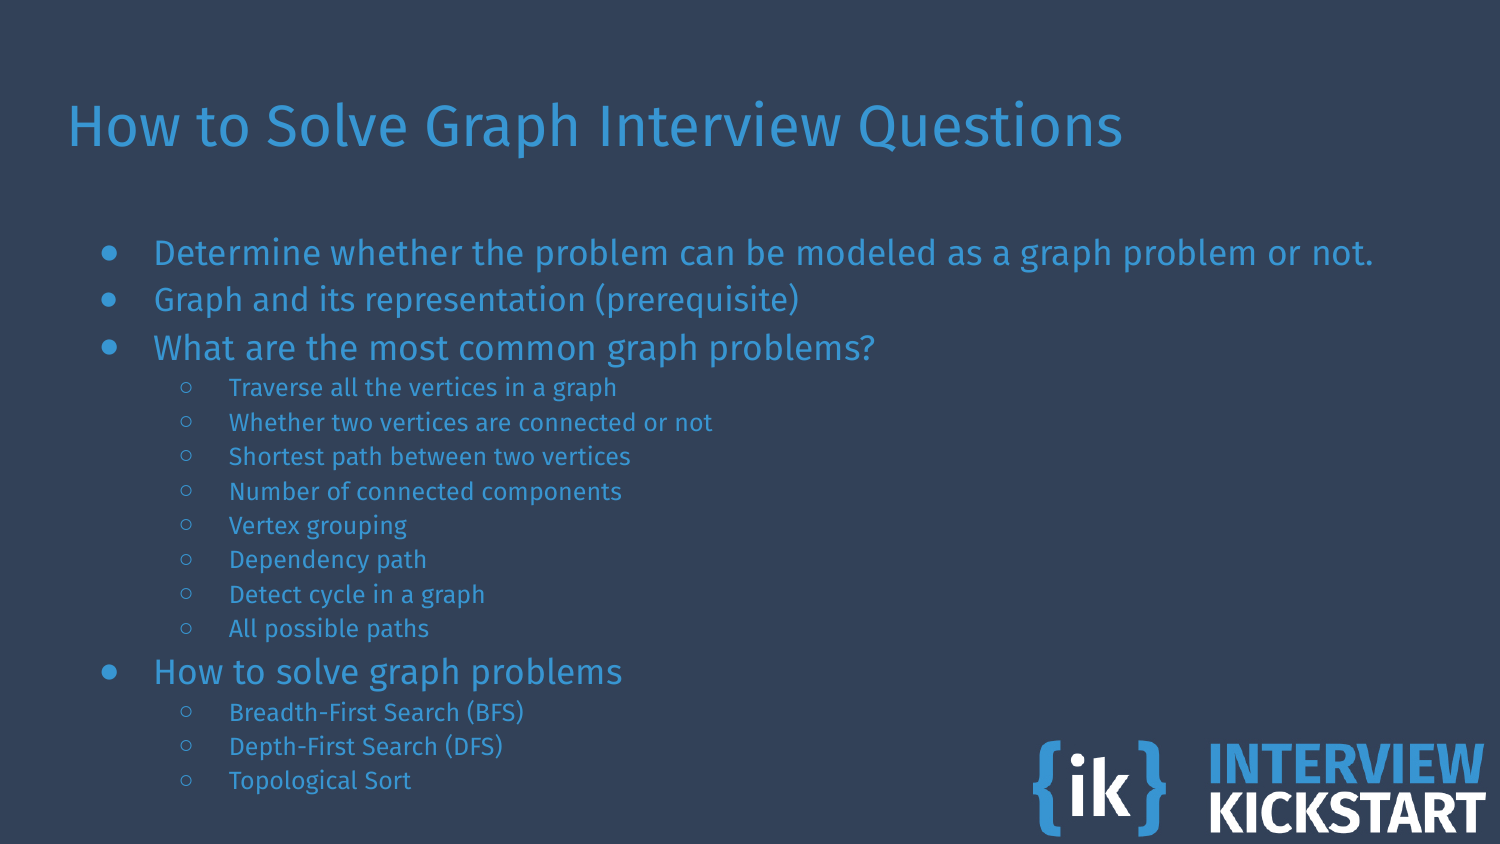

# How to Solve Graph Interview Questions
Determine whether the problem can be modeled as a graph problem or not.
Graph and its representation (prerequisite)
What are the most common graph problems?
Traverse all the vertices in a graph
Whether two vertices are connected or not
Shortest path between two vertices
Number of connected components
Vertex grouping
Dependency path
Detect cycle in a graph
All possible paths
How to solve graph problems
Breadth-First Search (BFS)
Depth-First Search (DFS)
Topological Sort